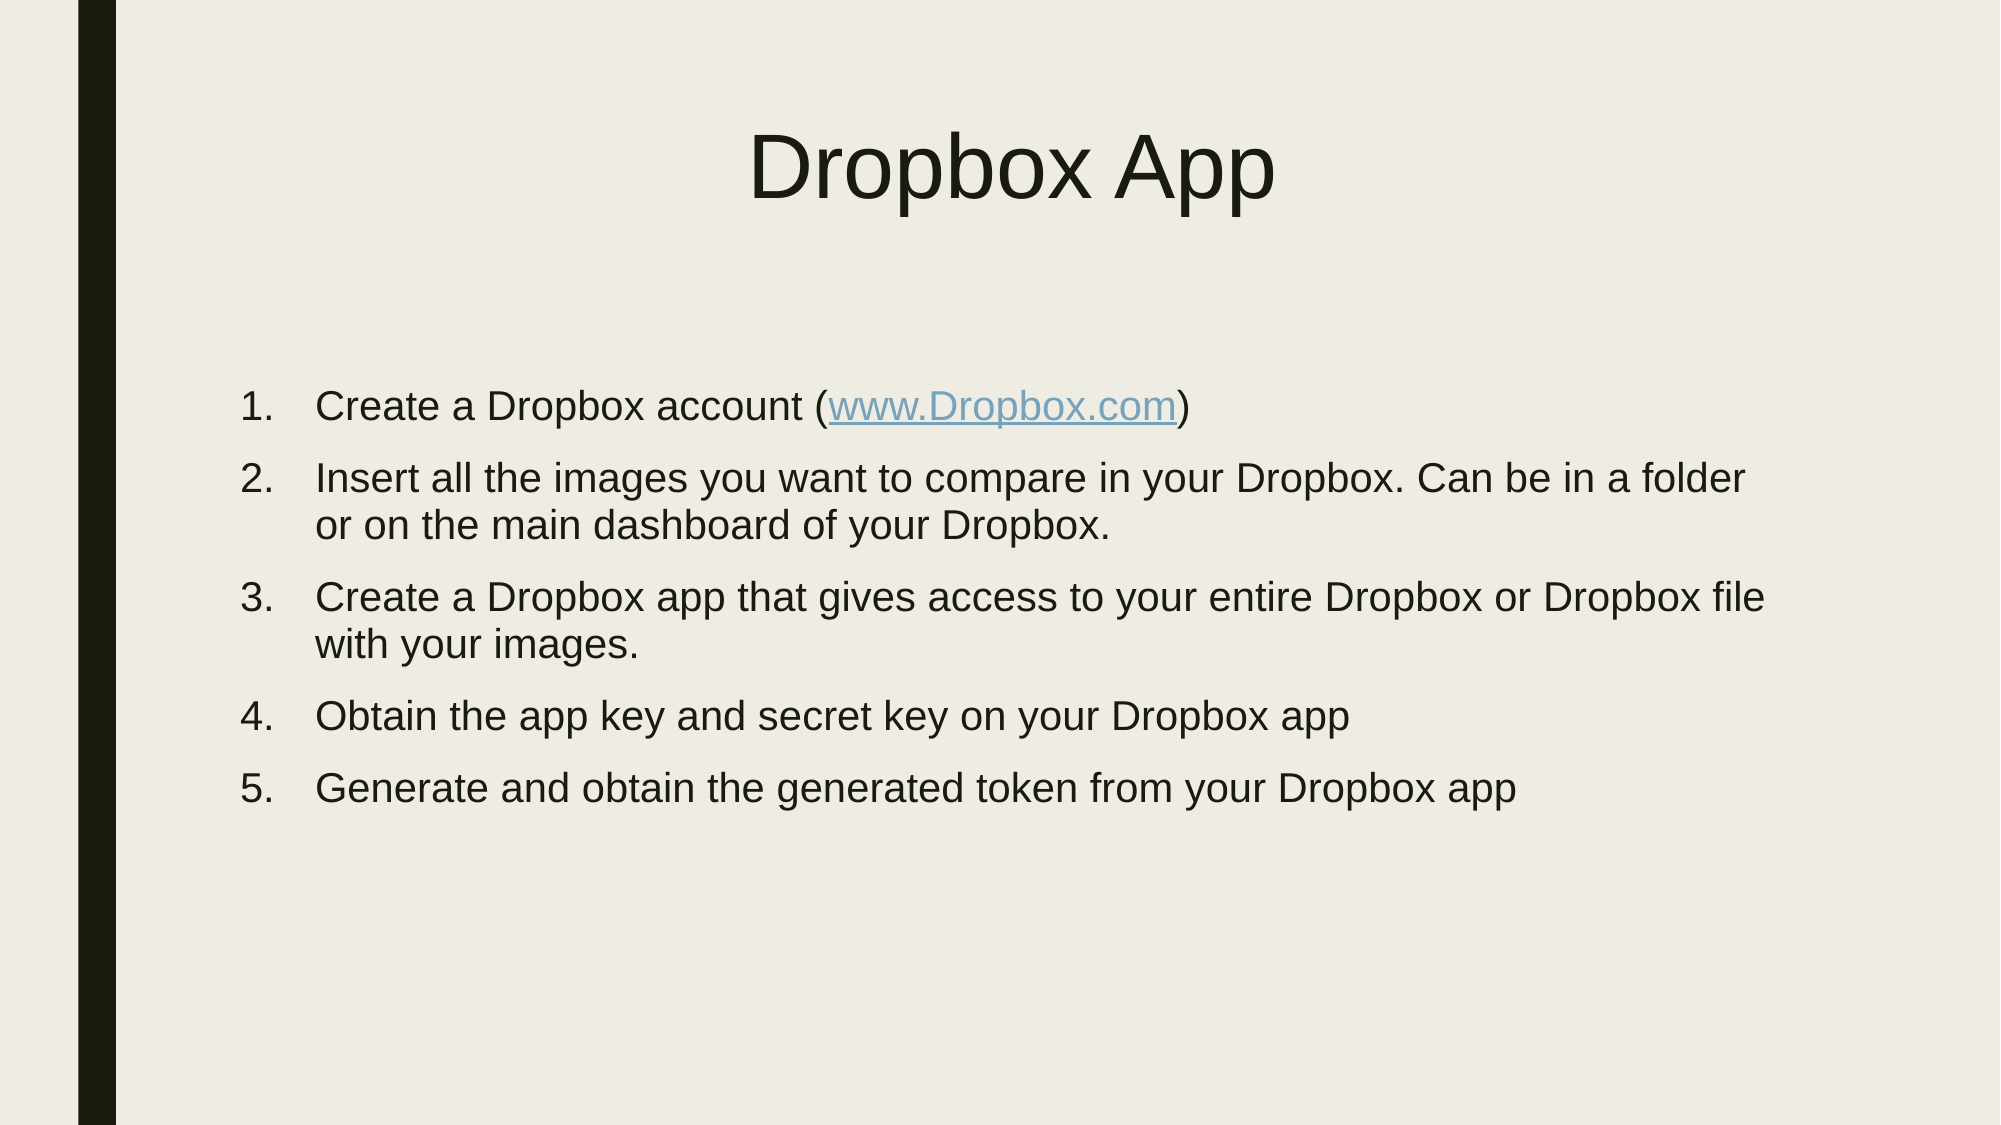

# Dropbox App
Create a Dropbox account (www.Dropbox.com)
Insert all the images you want to compare in your Dropbox. Can be in a folder or on the main dashboard of your Dropbox.
Create a Dropbox app that gives access to your entire Dropbox or Dropbox file with your images.
Obtain the app key and secret key on your Dropbox app
Generate and obtain the generated token from your Dropbox app